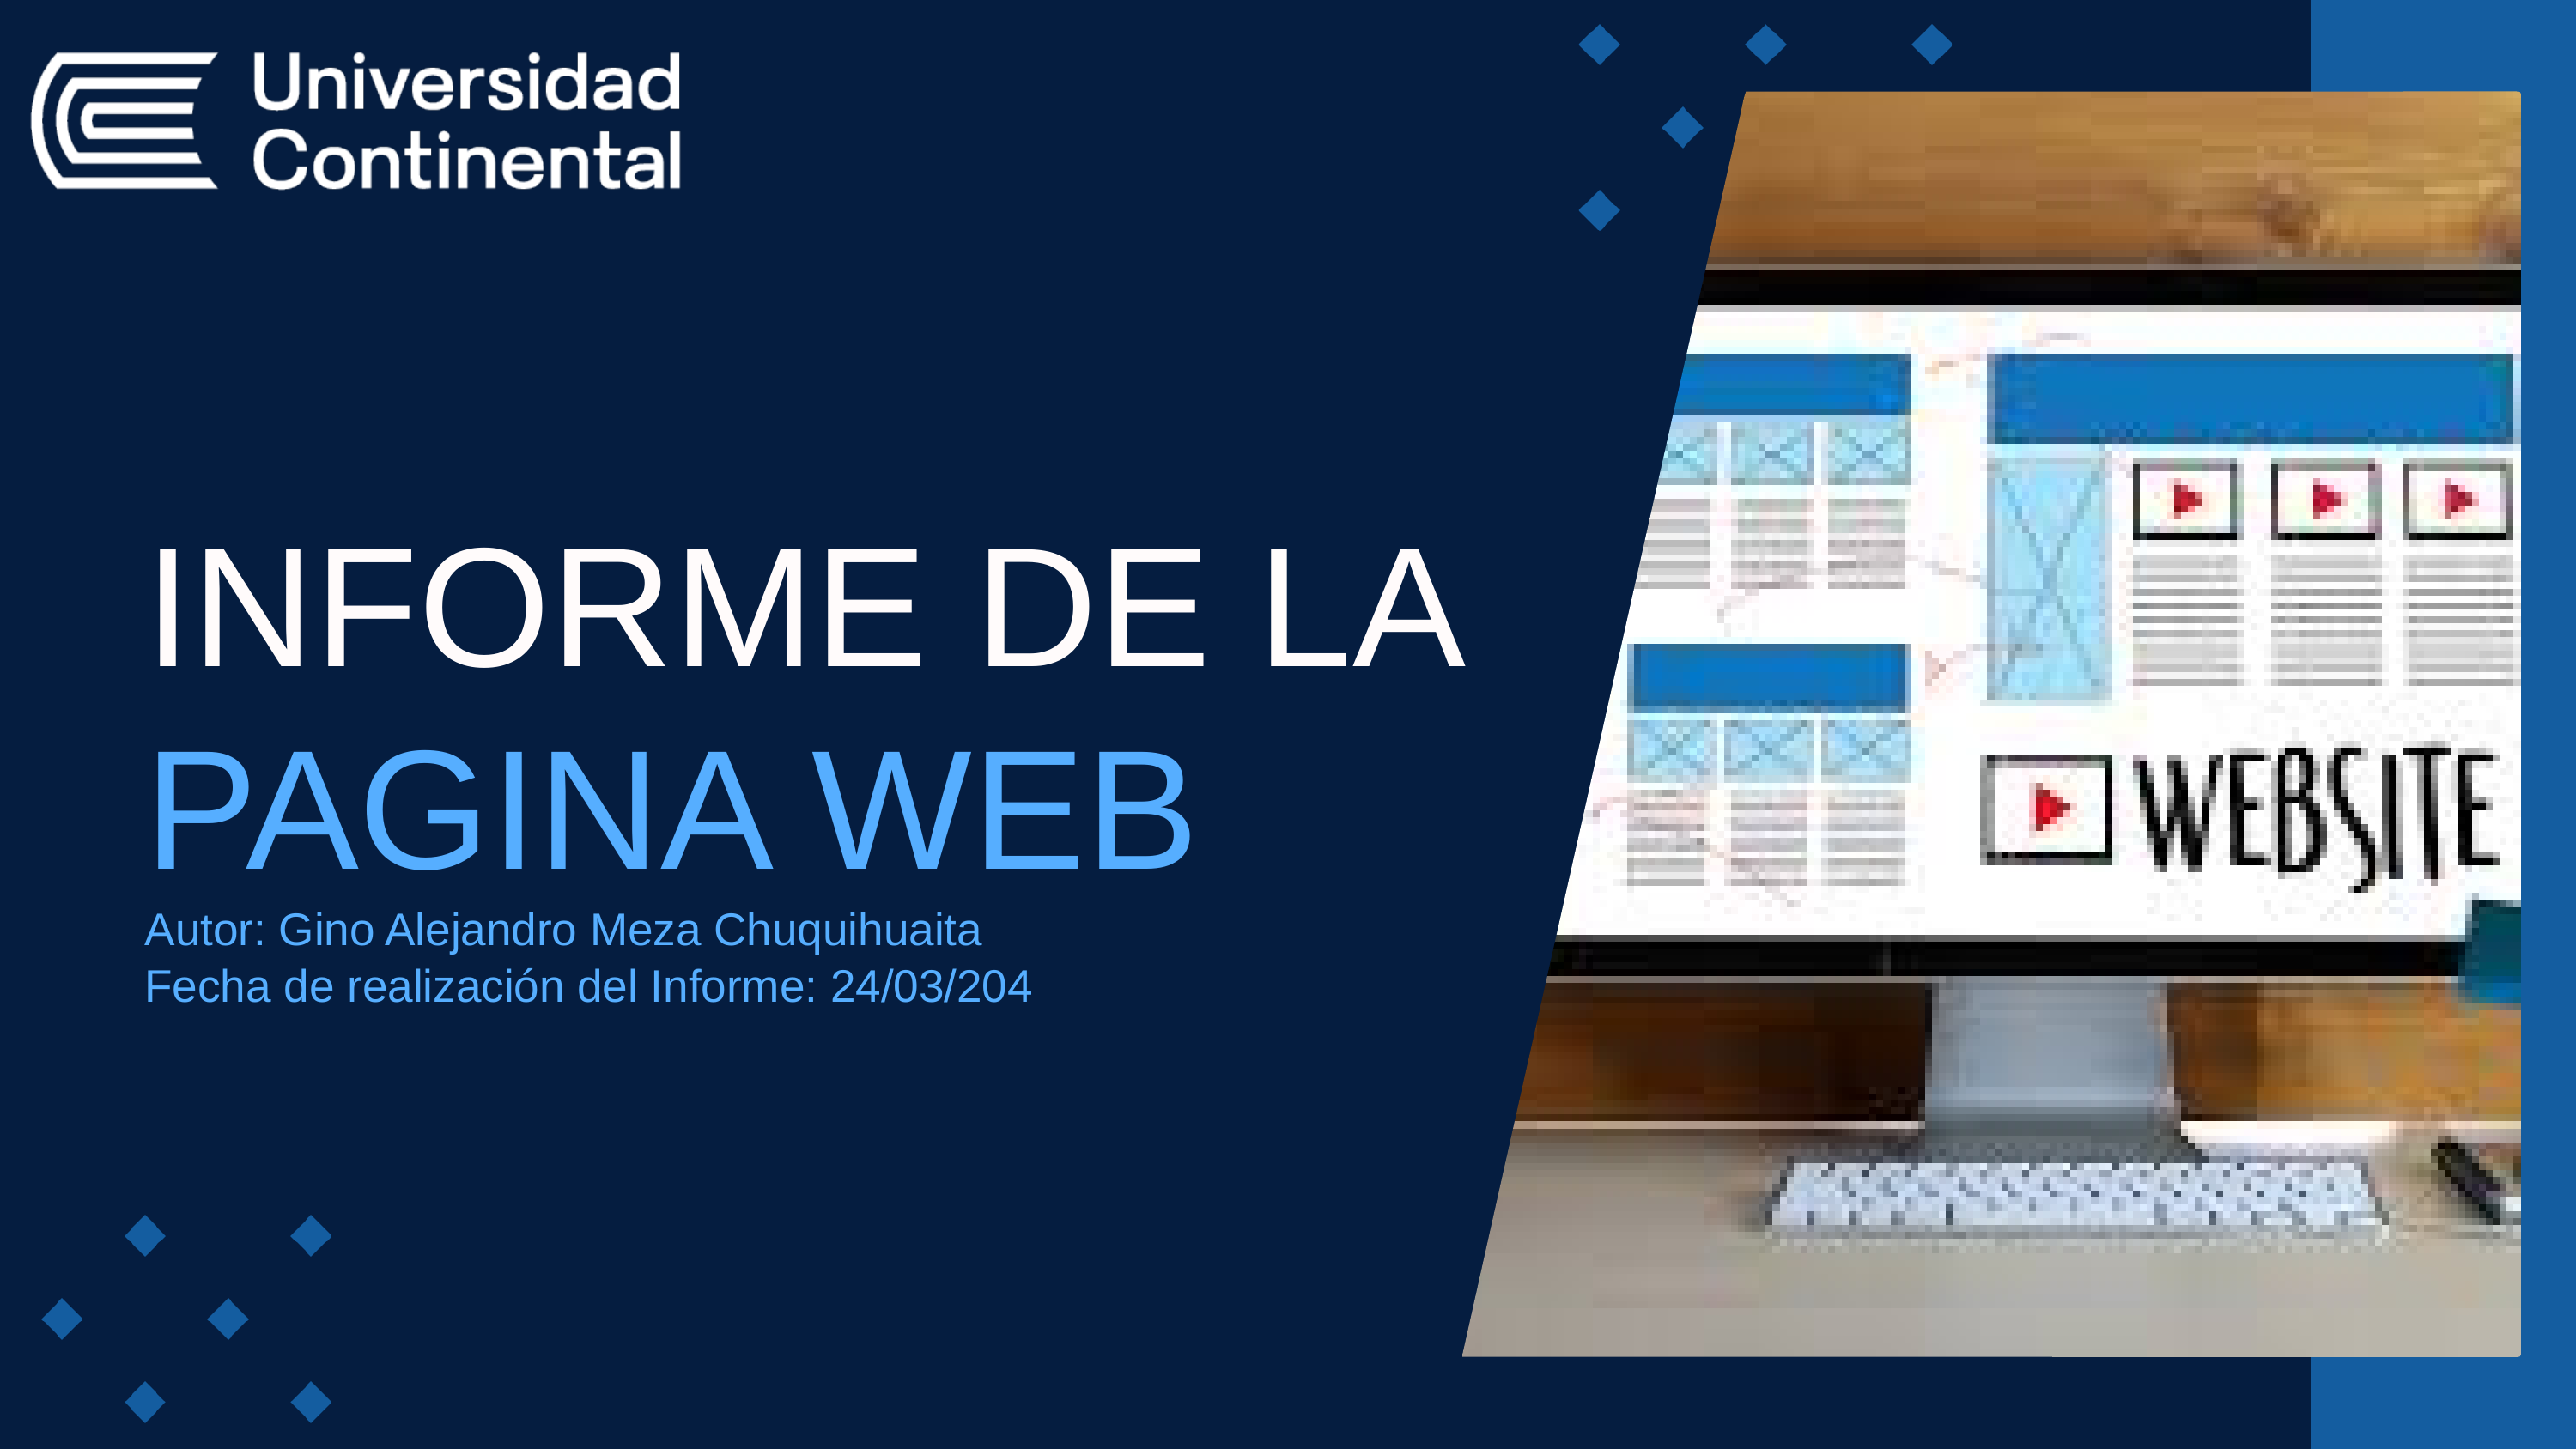

INFORME DE LA

PAGINA WEB
Autor: Gino Alejandro Meza Chuquihuaita
Fecha de realización del Informe: 24/03/204